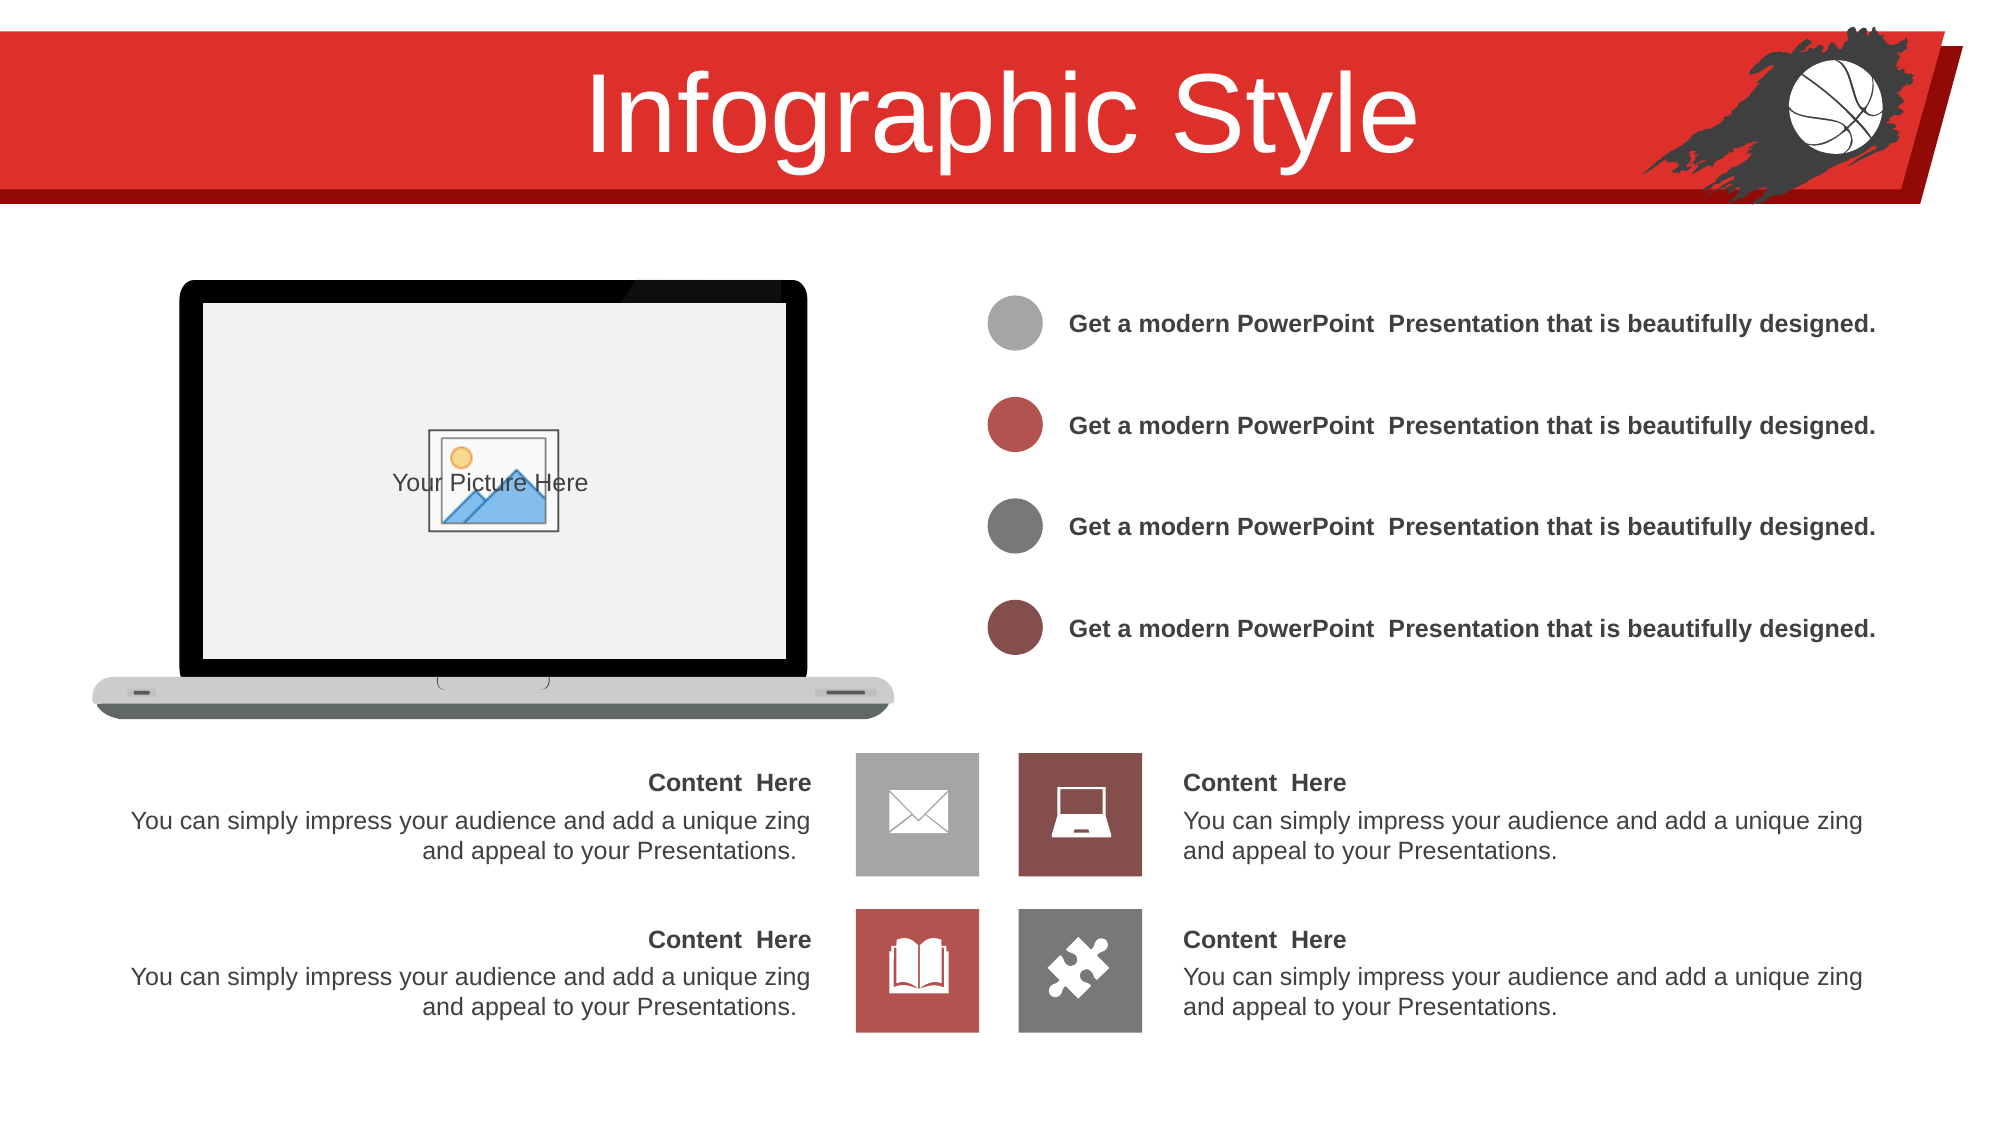

Infographic Style

Get a modern PowerPoint  Presentation that is beautifully designed.

Get a modern PowerPoint  Presentation that is beautifully designed.

Get a modern PowerPoint  Presentation that is beautifully designed.

Get a modern PowerPoint  Presentation that is beautifully designed.

Content  Here
You can simply impress your audience and add a unique zing and appeal to your Presentations.
Content  Here
You can simply impress your audience and add a unique zing and appeal to your Presentations.

Content  Here
You can simply impress your audience and add a unique zing and appeal to your Presentations.
Content  Here
You can simply impress your audience and add a unique zing and appeal to your Presentations.